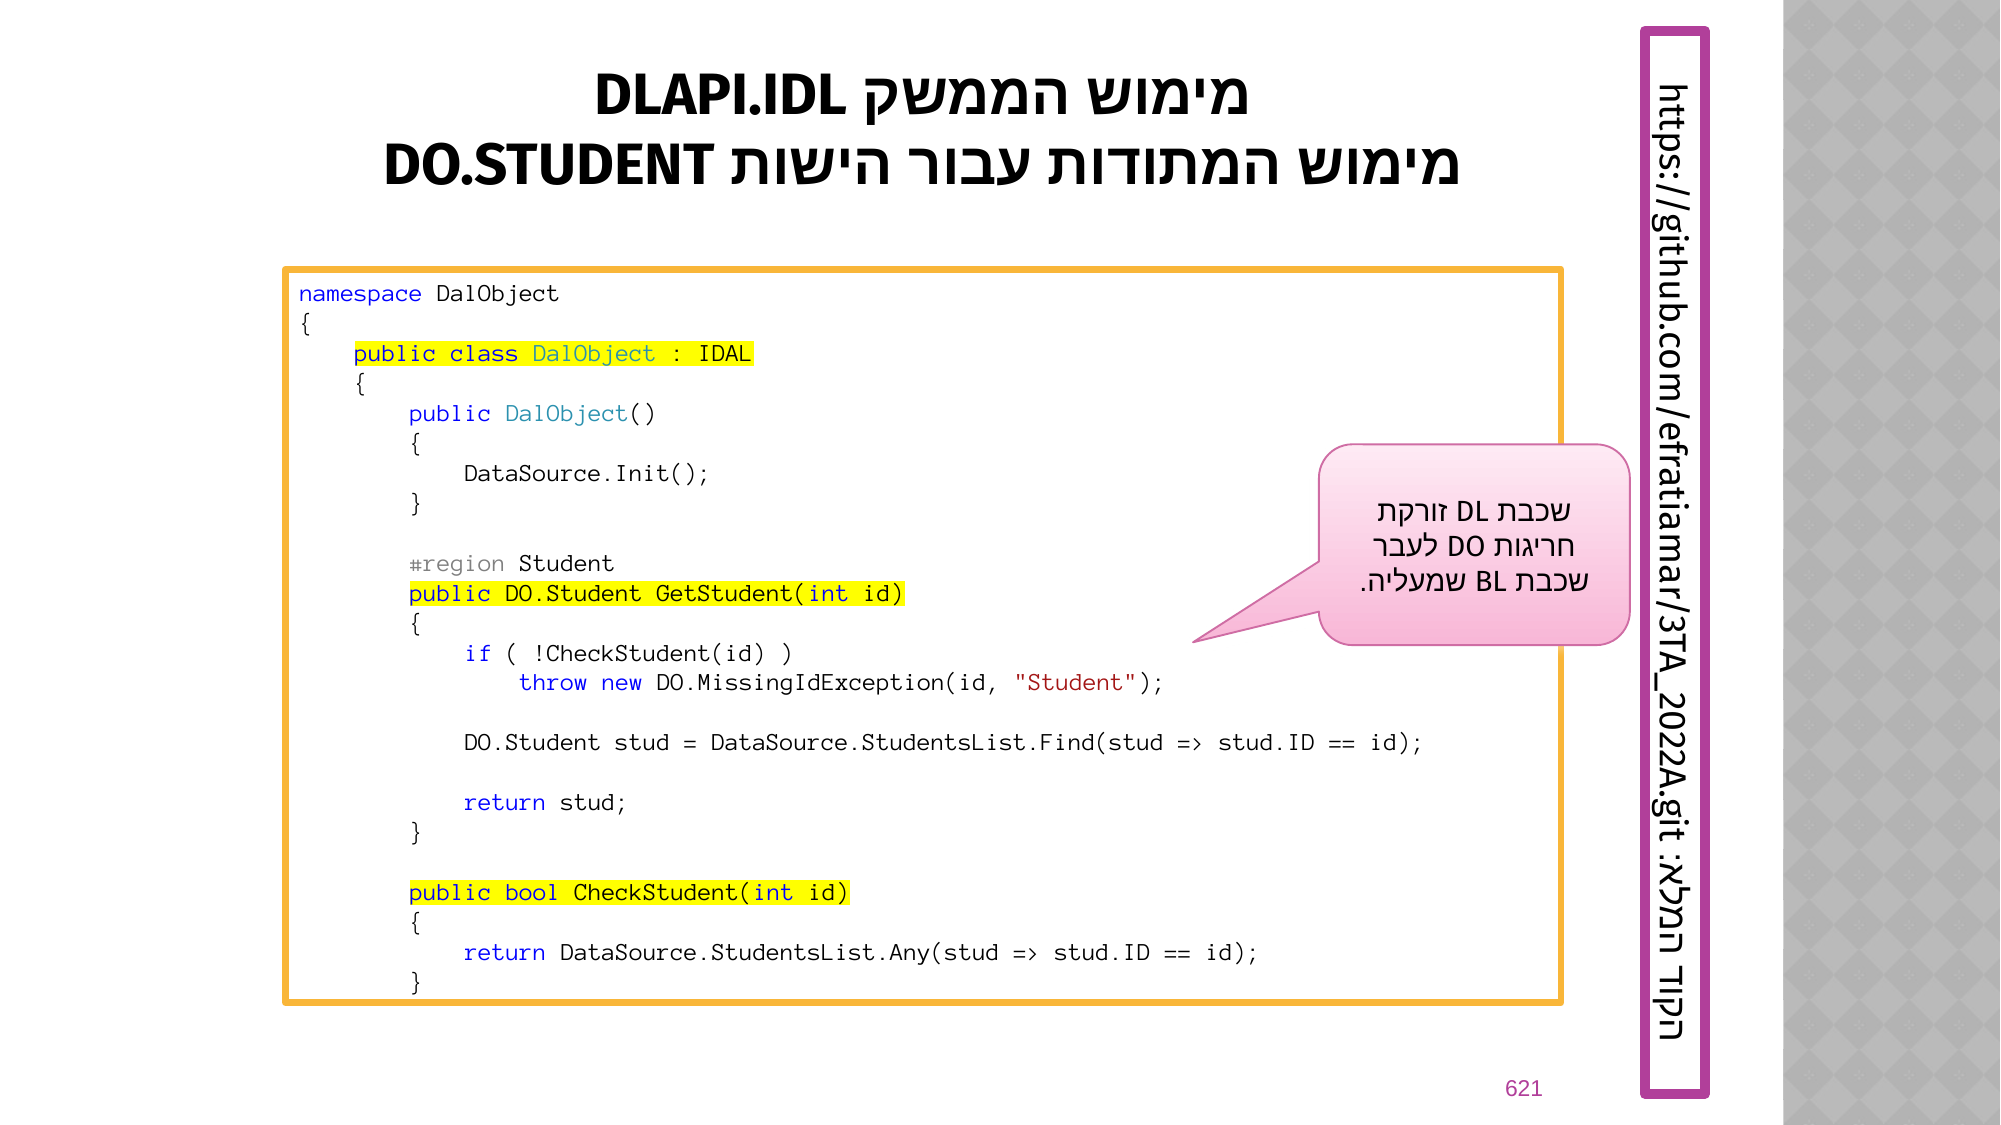

# מימוש הממשק DLAPI.IDL מימוש המתודות עבור הישות DO.STUDENT
namespace DalObject
{
    public class DalObject : IDAL
    {
        public DalObject()
        {
            DataSource.Init();
        }

        #region Student
        public DO.Student GetStudent(int id)
        {
            if ( !CheckStudent(id) )
                throw new DO.MissingIdException(id, "Student");

            DO.Student stud = DataSource.StudentsList.Find(stud => stud.ID == id);
            return stud;
        }

        public bool CheckStudent(int id)
        {
            return DataSource.StudentsList.Any(stud => stud.ID == id);
        }
שכבת DL זורקת חריגות DO לעבר שכבת BL שמעליה.
הקוד המלא: https://github.com/efratiamar/3TA_2022A.git
621